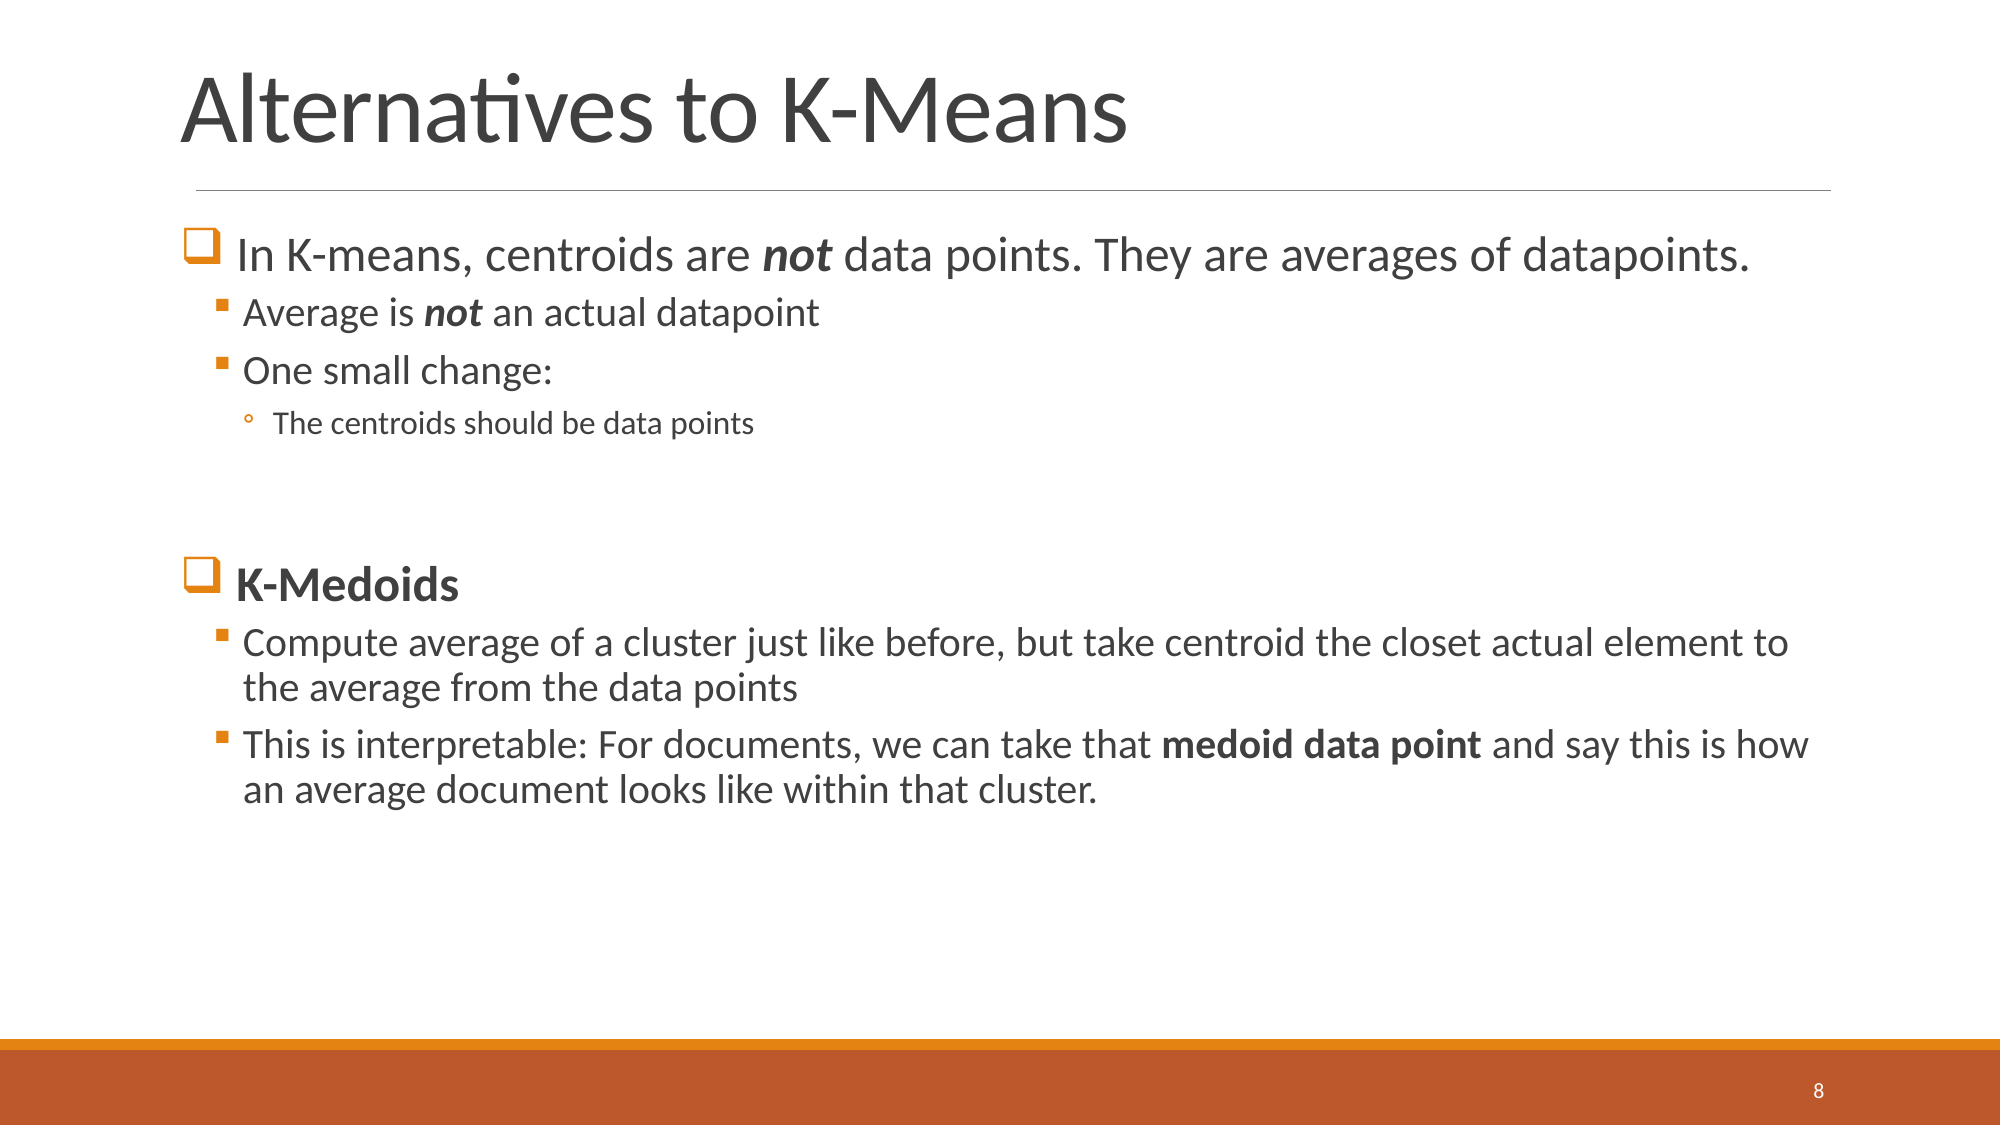

# Alternatives to K-Means
In K-means, centroids are not data points. They are averages of datapoints.
Average is not an actual datapoint
One small change:
The centroids should be data points

K-Medoids
Compute average of a cluster just like before, but take centroid the closet actual element to the average from the data points
This is interpretable: For documents, we can take that medoid data point and say this is how an average document looks like within that cluster.

8